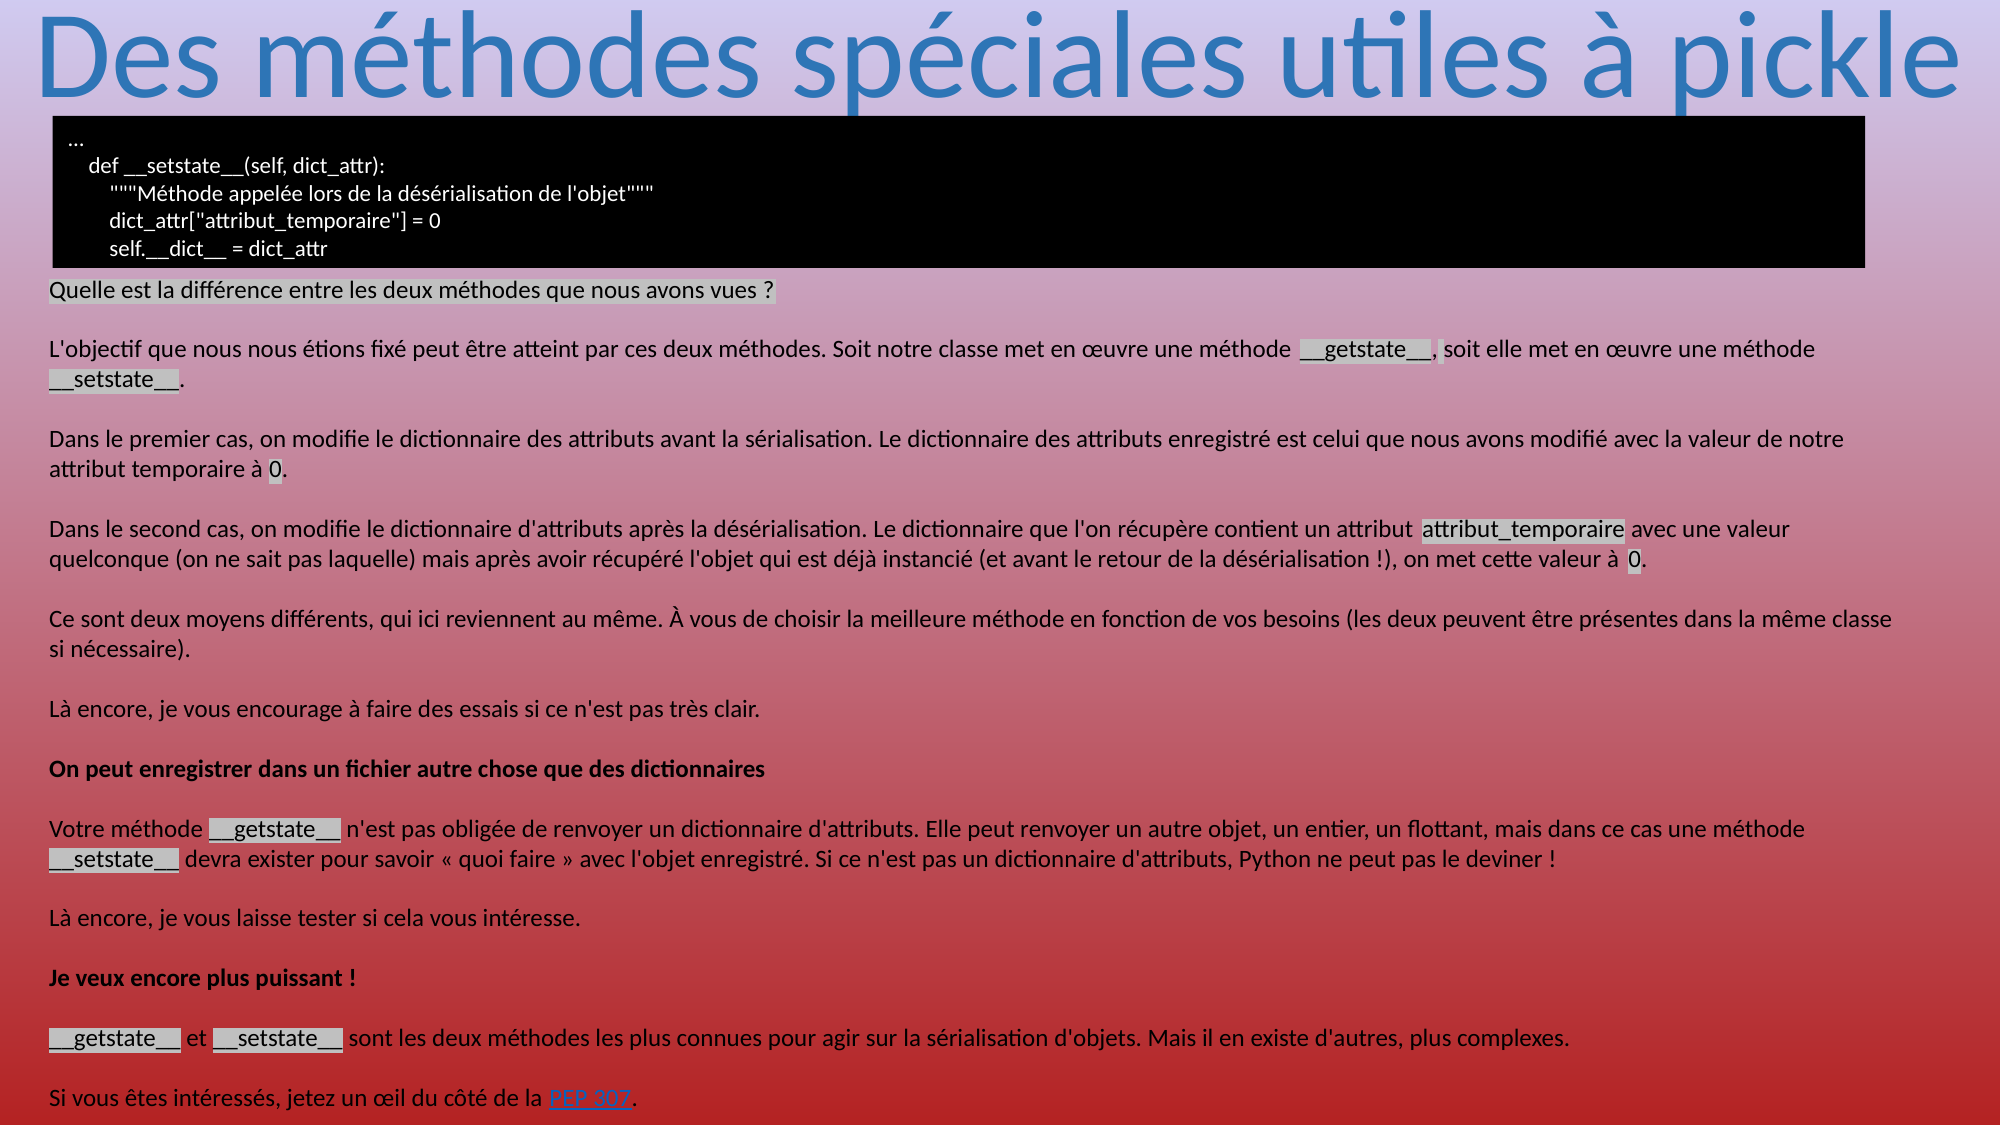

# Des méthodes spéciales utiles à pickle
...
    def __setstate__(self, dict_attr):
        """Méthode appelée lors de la désérialisation de l'objet"""
        dict_attr["attribut_temporaire"] = 0
        self.__dict__ = dict_attr
Quelle est la différence entre les deux méthodes que nous avons vues ?

L'objectif que nous nous étions fixé peut être atteint par ces deux méthodes. Soit notre classe met en œuvre une méthode __getstate__, soit elle met en œuvre une méthode __setstate__.

Dans le premier cas, on modifie le dictionnaire des attributs avant la sérialisation. Le dictionnaire des attributs enregistré est celui que nous avons modifié avec la valeur de notre attribut temporaire à 0.

Dans le second cas, on modifie le dictionnaire d'attributs après la désérialisation. Le dictionnaire que l'on récupère contient un attribut attribut_temporaire avec une valeur quelconque (on ne sait pas laquelle) mais après avoir récupéré l'objet qui est déjà instancié (et avant le retour de la désérialisation !), on met cette valeur à 0.

Ce sont deux moyens différents, qui ici reviennent au même. À vous de choisir la meilleure méthode en fonction de vos besoins (les deux peuvent être présentes dans la même classe si nécessaire).

Là encore, je vous encourage à faire des essais si ce n'est pas très clair.

On peut enregistrer dans un fichier autre chose que des dictionnaires

Votre méthode __getstate__ n'est pas obligée de renvoyer un dictionnaire d'attributs. Elle peut renvoyer un autre objet, un entier, un flottant, mais dans ce cas une méthode __setstate__ devra exister pour savoir « quoi faire » avec l'objet enregistré. Si ce n'est pas un dictionnaire d'attributs, Python ne peut pas le deviner !

Là encore, je vous laisse tester si cela vous intéresse.

Je veux encore plus puissant !

__getstate__ et __setstate__ sont les deux méthodes les plus connues pour agir sur la sérialisation d'objets. Mais il en existe d'autres, plus complexes.

Si vous êtes intéressés, jetez un œil du côté de la PEP 307.

253